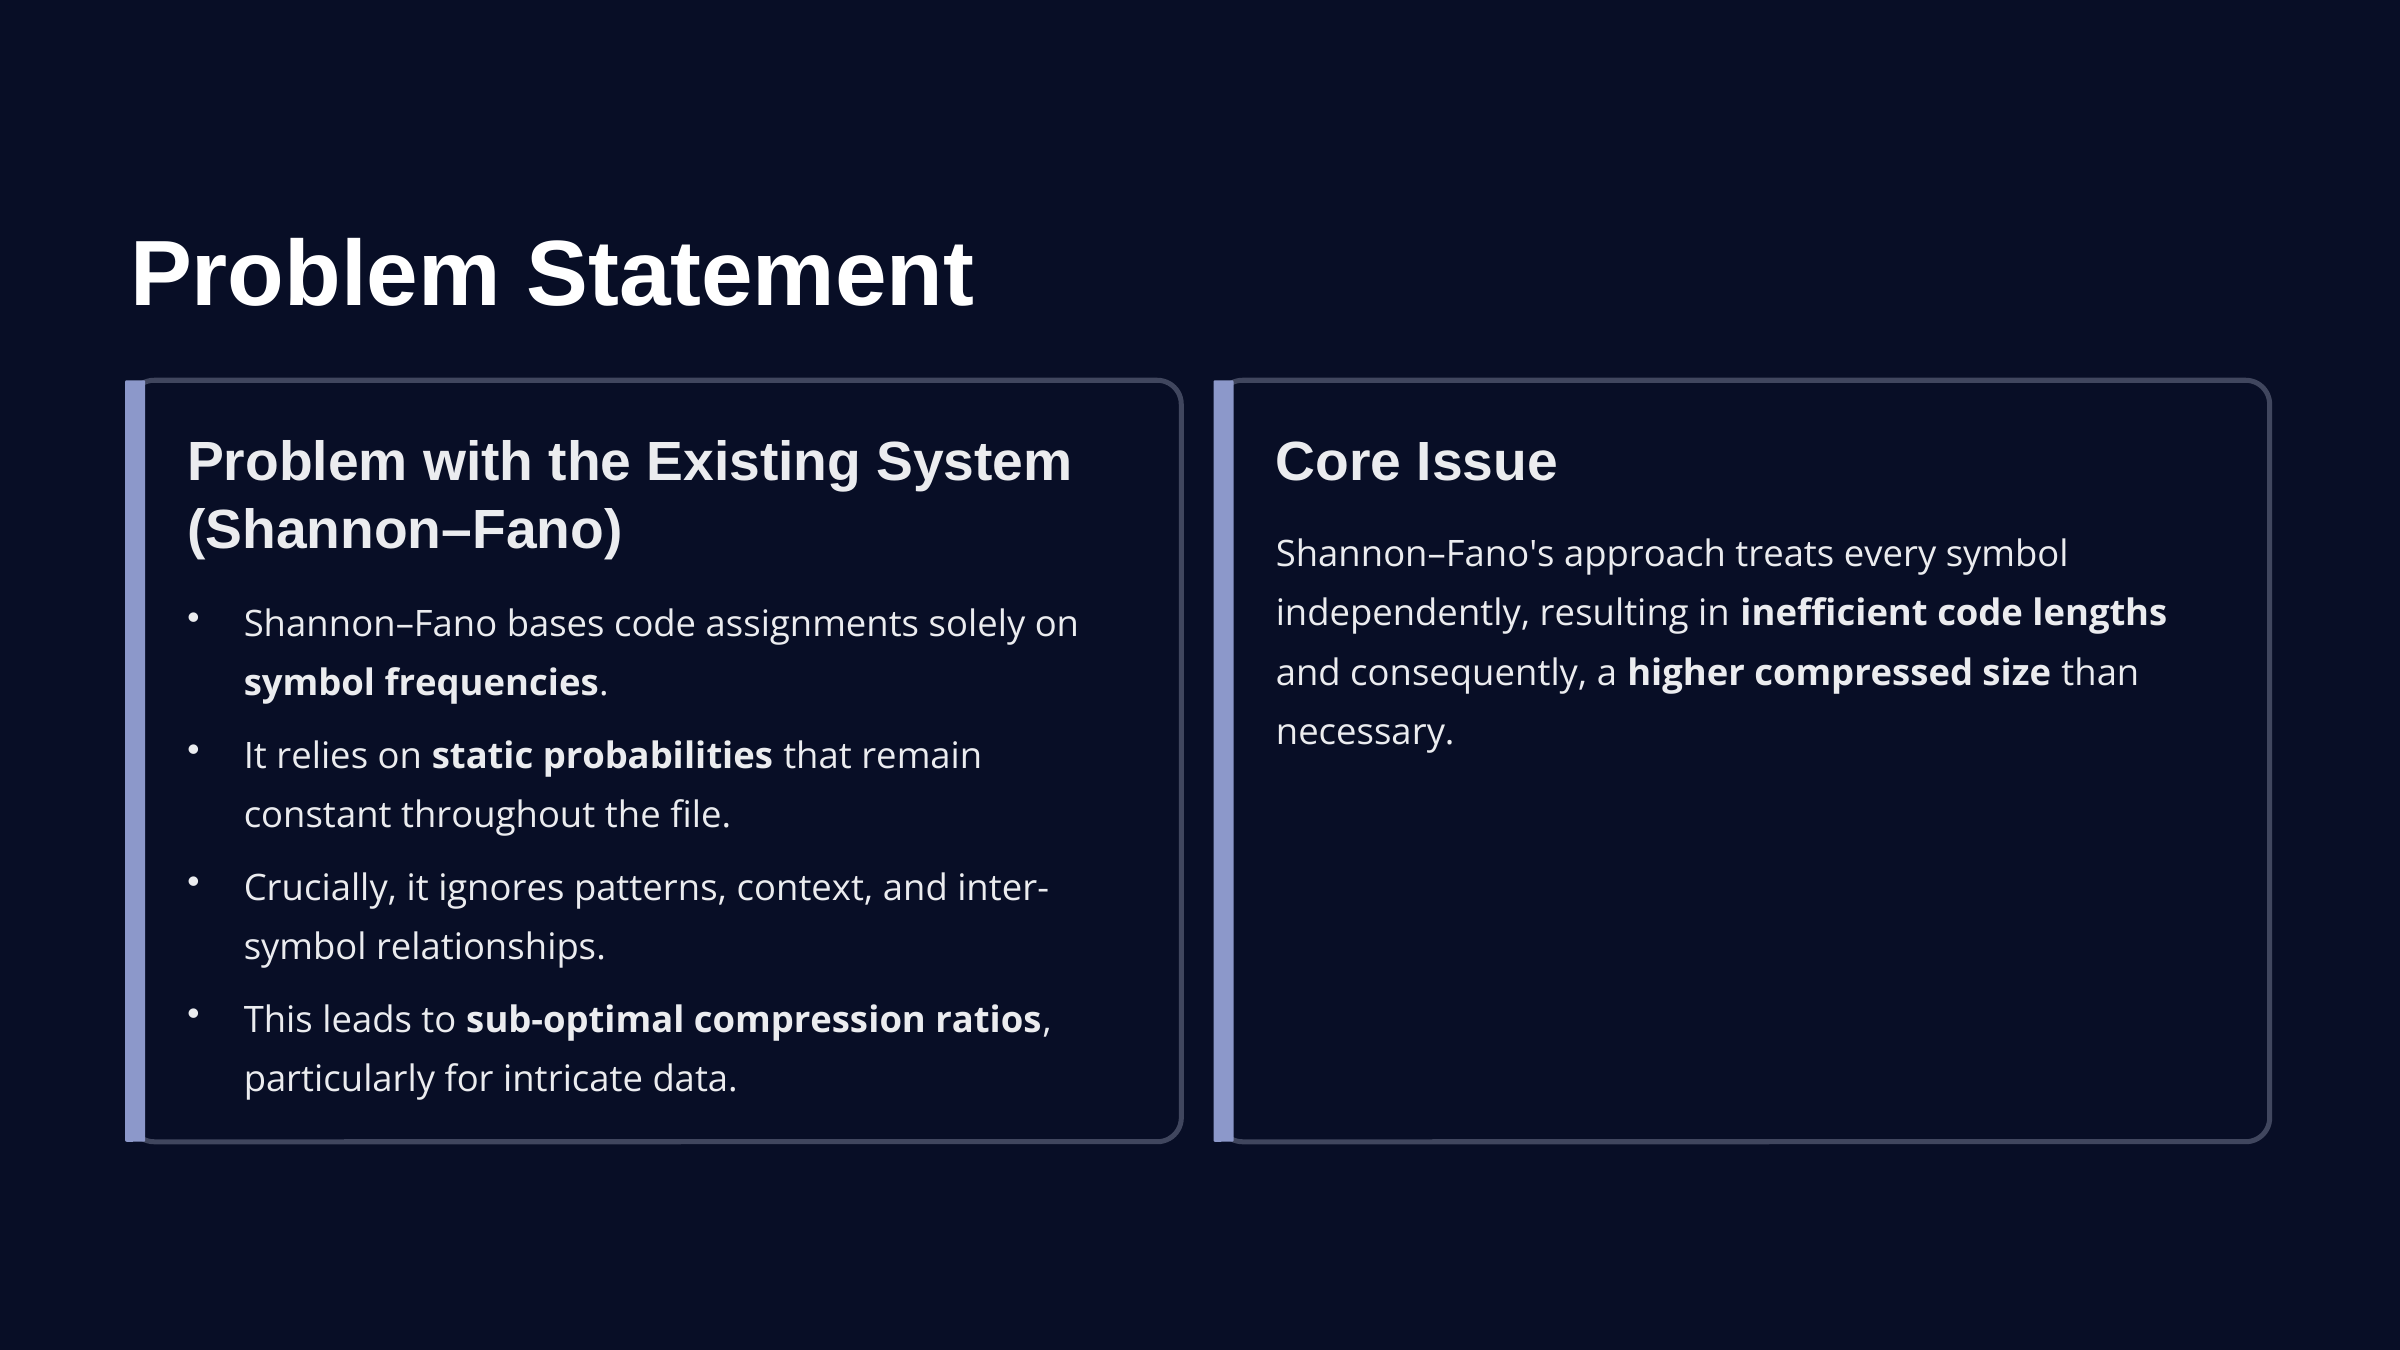

Problem Statement

Problem with the Existing System (Shannon–Fano)
Core Issue
Shannon–Fano's approach treats every symbol independently, resulting in inefficient code lengths and consequently, a higher compressed size than necessary.
Shannon–Fano bases code assignments solely on symbol frequencies.
It relies on static probabilities that remain constant throughout the file.
Crucially, it ignores patterns, context, and inter-symbol relationships.
This leads to sub-optimal compression ratios, particularly for intricate data.